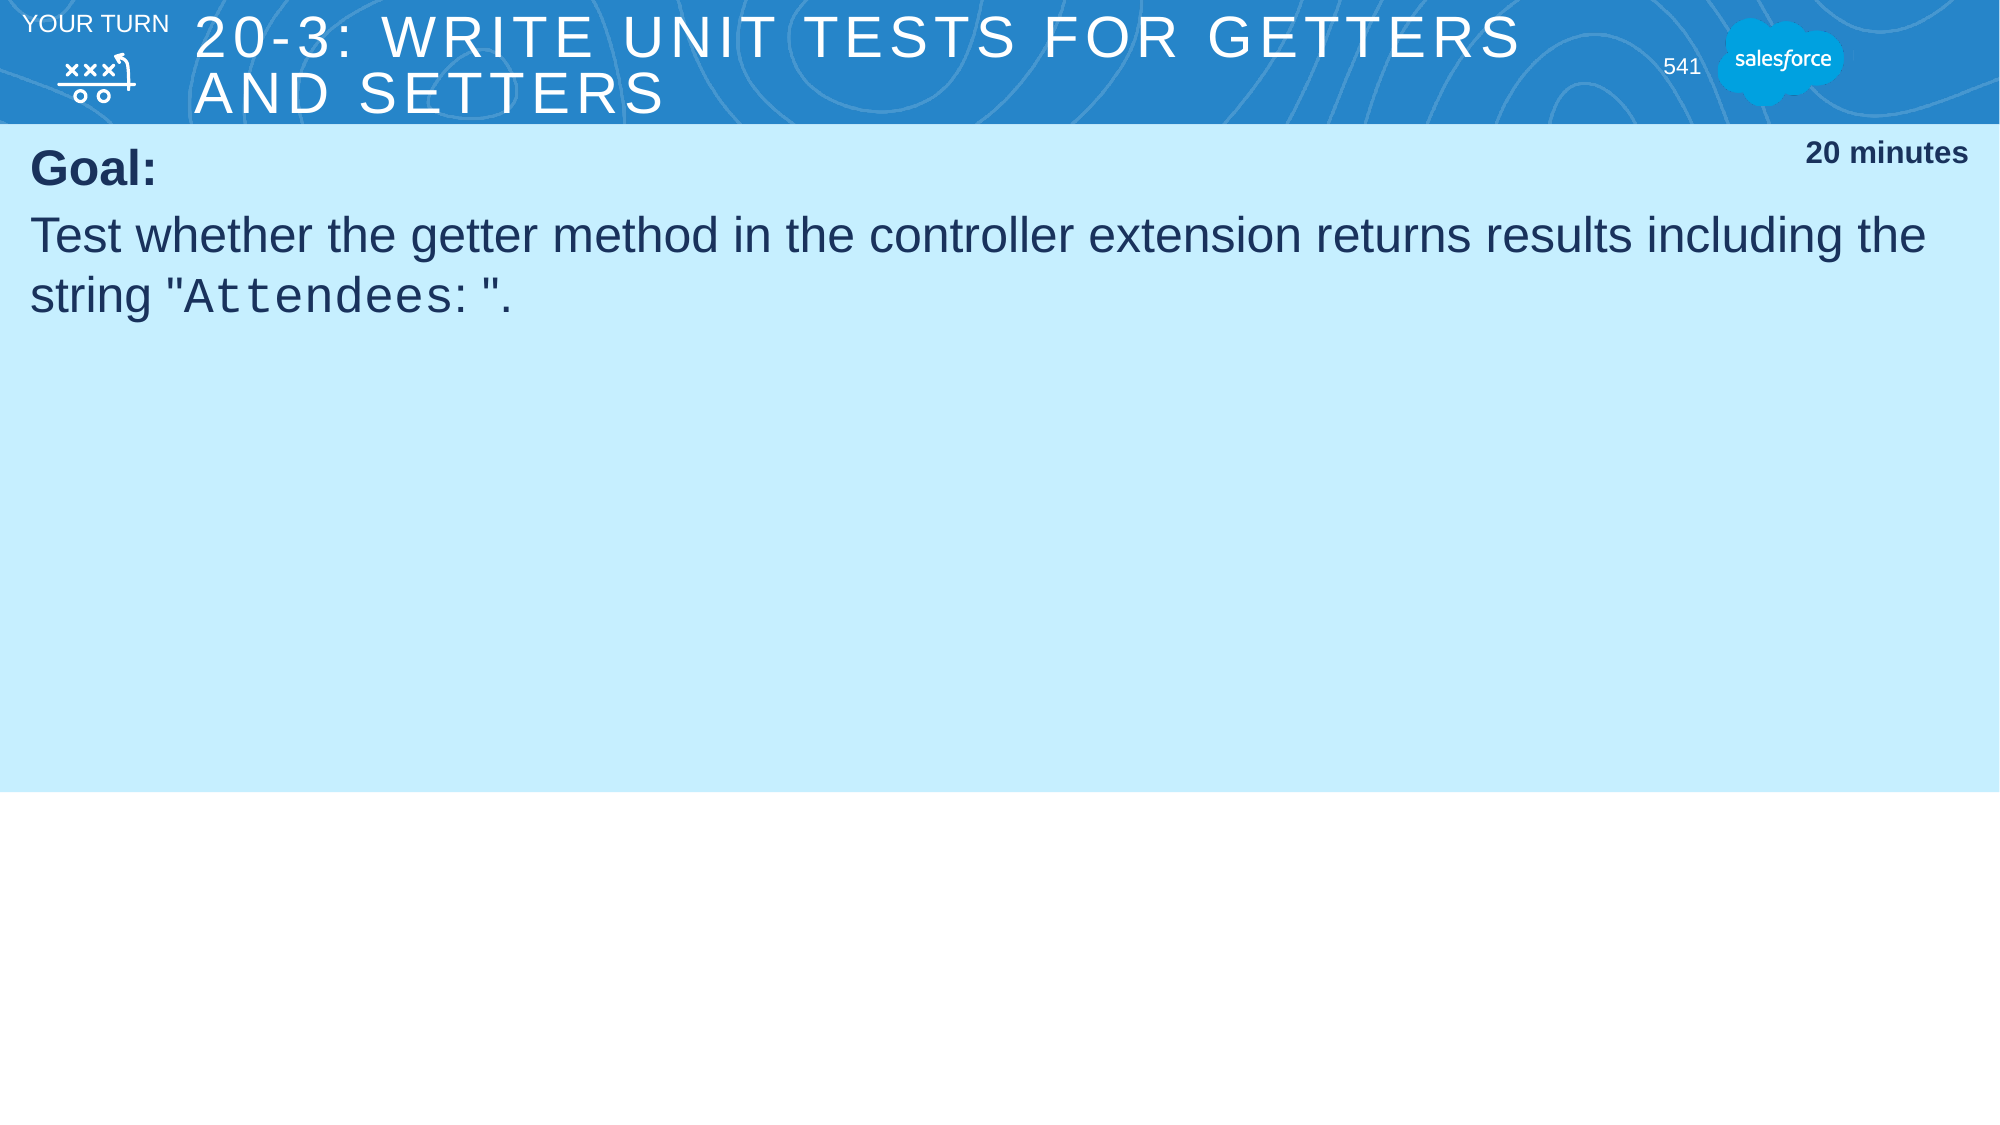

# 20-3: Write Unit Tests for Getters and Setters
Your Turn
541
Goal:
Test whether the getter method in the controller extension returns results including the string "Attendees: ".
20 minutes
Tasks:
Examine the controller extension code for the Technician Status Page.
Create unit test methods to test the getAttendeeList getter method.
Test your new unit test logic.